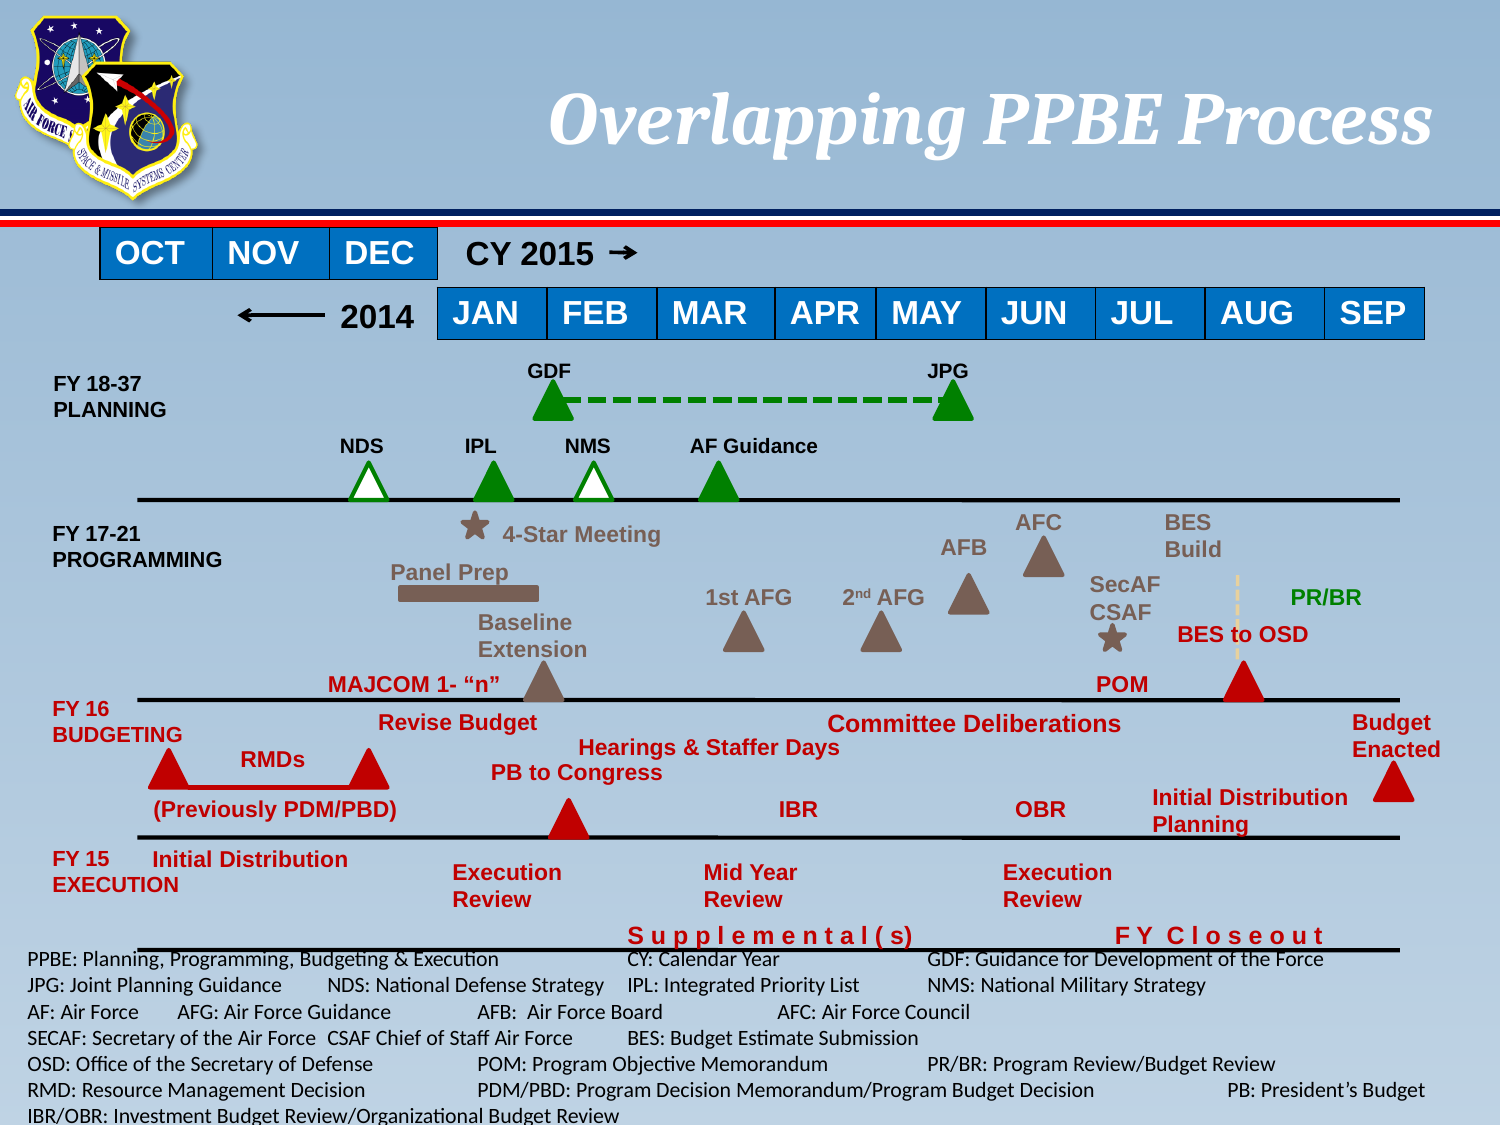

Overlapping PPBE Process
CY 2015
| OCT | NOV | DEC |
| --- | --- | --- |
2014
| JAN | FEB | MAR | APR | MAY | JUN | JUL | AUG | SEP |
| --- | --- | --- | --- | --- | --- | --- | --- | --- |
GDF
JPG
FY 18-37
PLANNING

NDS
IPL
NMS
AF Guidance

AFC
BES
Build
FY 17-21
PROGRAMMING

4-Star Meeting
AFB

Panel Prep
SecAF
CSAF
1st AFG
2nd AFG

PR/BR

Baseline
Extension

BES to OSD

MAJCOM 1- “n”

 POM

FY 16
BUDGETING
Revise Budget
Committee Deliberations
Budget
Enacted
Hearings & Staffer Days
RMDs

PB to Congress

Initial Distribution
Planning
(Previously PDM/PBD)
IBR
OBR

FY 15
EXECUTION
Initial Distribution
Execution
Review
Mid Year
Review
Execution
Review
S u p p l e m e n t a l ( s)
F Y  C l o s e o u t
PPBE: Planning, Programming, Budgeting & Execution	CY: Calendar Year	GDF: Guidance for Development of the Force
JPG: Joint Planning Guidance	NDS: National Defense Strategy	IPL: Integrated Priority List	NMS: National Military Strategy
AF: Air Force	AFG: Air Force Guidance	AFB:  Air Force Board	AFC: Air Force Council
SECAF: Secretary of the Air Force	CSAF Chief of Staff Air Force	BES: Budget Estimate Submission
OSD: Office of the Secretary of Defense	POM: Program Objective Memorandum	PR/BR: Program Review/Budget Review
RMD: Resource Management Decision	PDM/PBD: Program Decision Memorandum/Program Budget Decision	PB: President’s Budget
IBR/OBR: Investment Budget Review/Organizational Budget Review